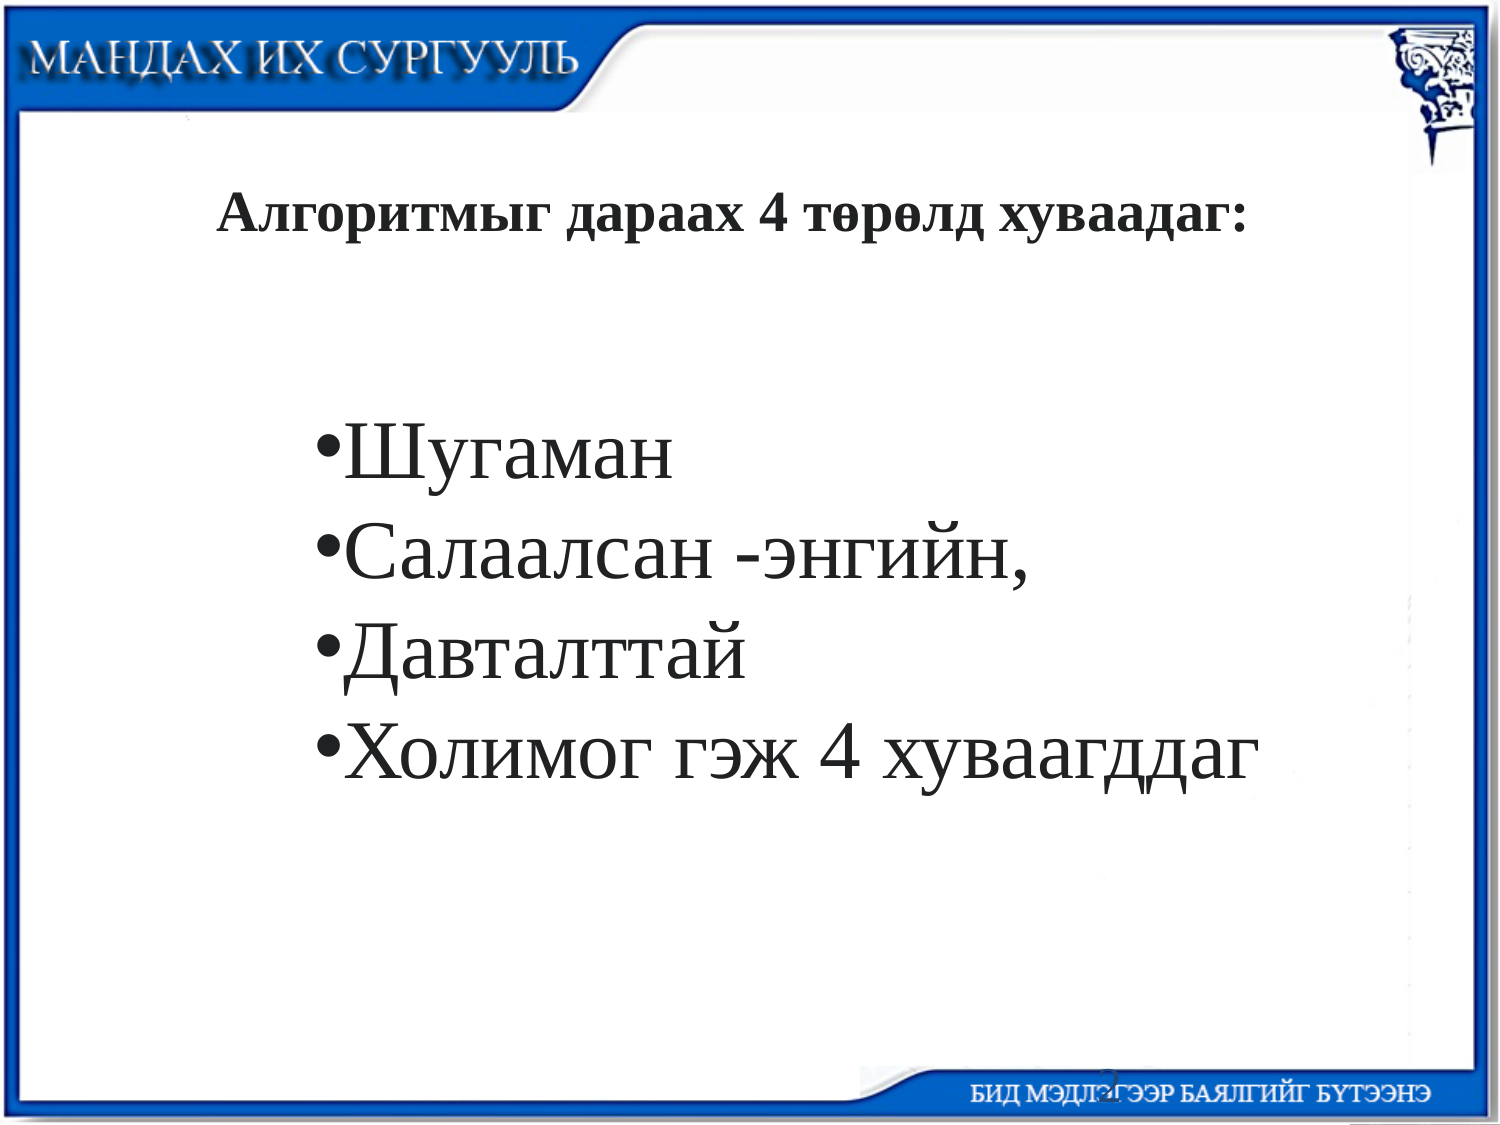

Алгоритмыг дараах 4 төрөлд хуваадаг:

Шугаман
Салаалсан -энгийн,
Давталттай
Холимог гэж 4 хуваагддаг
2